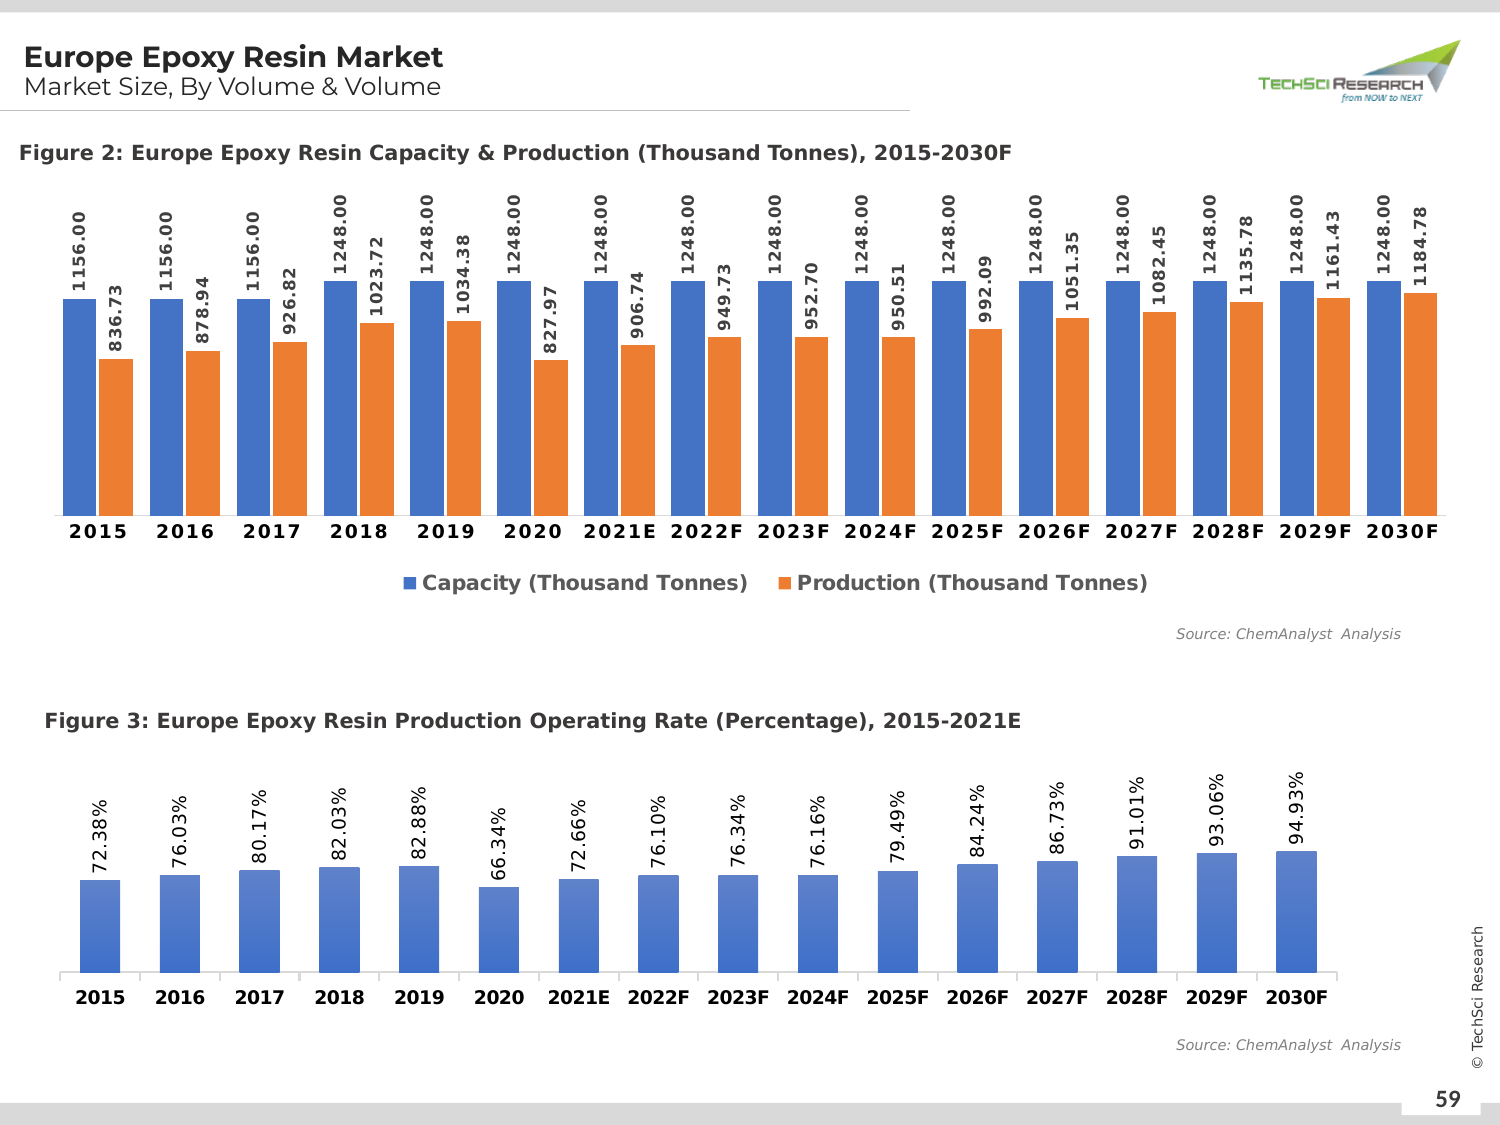

Europe Epoxy Resin Market
Market Size, By Volume & Volume
Figure 2: Europe Epoxy Resin Capacity & Production (Thousand Tonnes), 2015-2030F

### Chart

| Category | Capacity (Thousand Tonnes) | Production (Thousand Tonnes) |
|---|---|---|
| 2015 | 1156.0 | 836.7330000000001 |
| 2016 | 1156.0 | 878.9373333333334 |
| 2017 | 1156.0 | 926.8166666666667 |
| 2018 | 1248.0 | 1023.7233333333335 |
| 2019 | 1248.0 | 1034.3782222222221 |
| 2020 | 1248.0 | 827.9733333333335 |
| 2021E | 1248.0 | 906.7433333333335 |
| 2022F | 1248.0 | 949.73 |
| 2023F | 1248.0 | 952.6966666666668 |
| 2024F | 1248.0 | 950.5066666666667 |
| 2025F | 1248.0 | 992.0866666666666 |
| 2026F | 1248.0 | 1051.3533333333332 |
| 2027F | 1248.0 | 1082.4496666666664 |
| 2028F | 1248.0 | 1135.7761666666665 |
| 2029F | 1248.0 | 1161.4348333333332 |
| 2030F | 1248.0 | 1184.7791666666665 |
Source: ChemAnalyst  Analysis
Figure 3: Europe Epoxy Resin Production Operating Rate (Percentage), 2015-2021E

### Chart

| Category | Value (USD Billion) |
|---|---|
| 2015 | 0.723817474048443 |
| 2016 | 0.7603264129181085 |
| 2017 | 0.8017445213379469 |
| 2018 | 0.8202911324786326 |
| 2019 | 0.8288287037037037 |
| 2020 | 0.663440170940171 |
| 2021E | 0.7265571581196583 |
| 2022F | 0.7610016025641025 |
| 2023F | 0.7633787393162395 |
| 2024F | 0.7616239316239316 |
| 2025F | 0.7949412393162393 |
| 2026F | 0.8424305555555555 |
| 2027F | 0.8673474893162391 |
| 2028F | 0.9100770566239316 |
| 2029F | 0.9306368856837606 |
| 2030F | 0.9493422809829059 |
Source: ChemAnalyst  Analysis